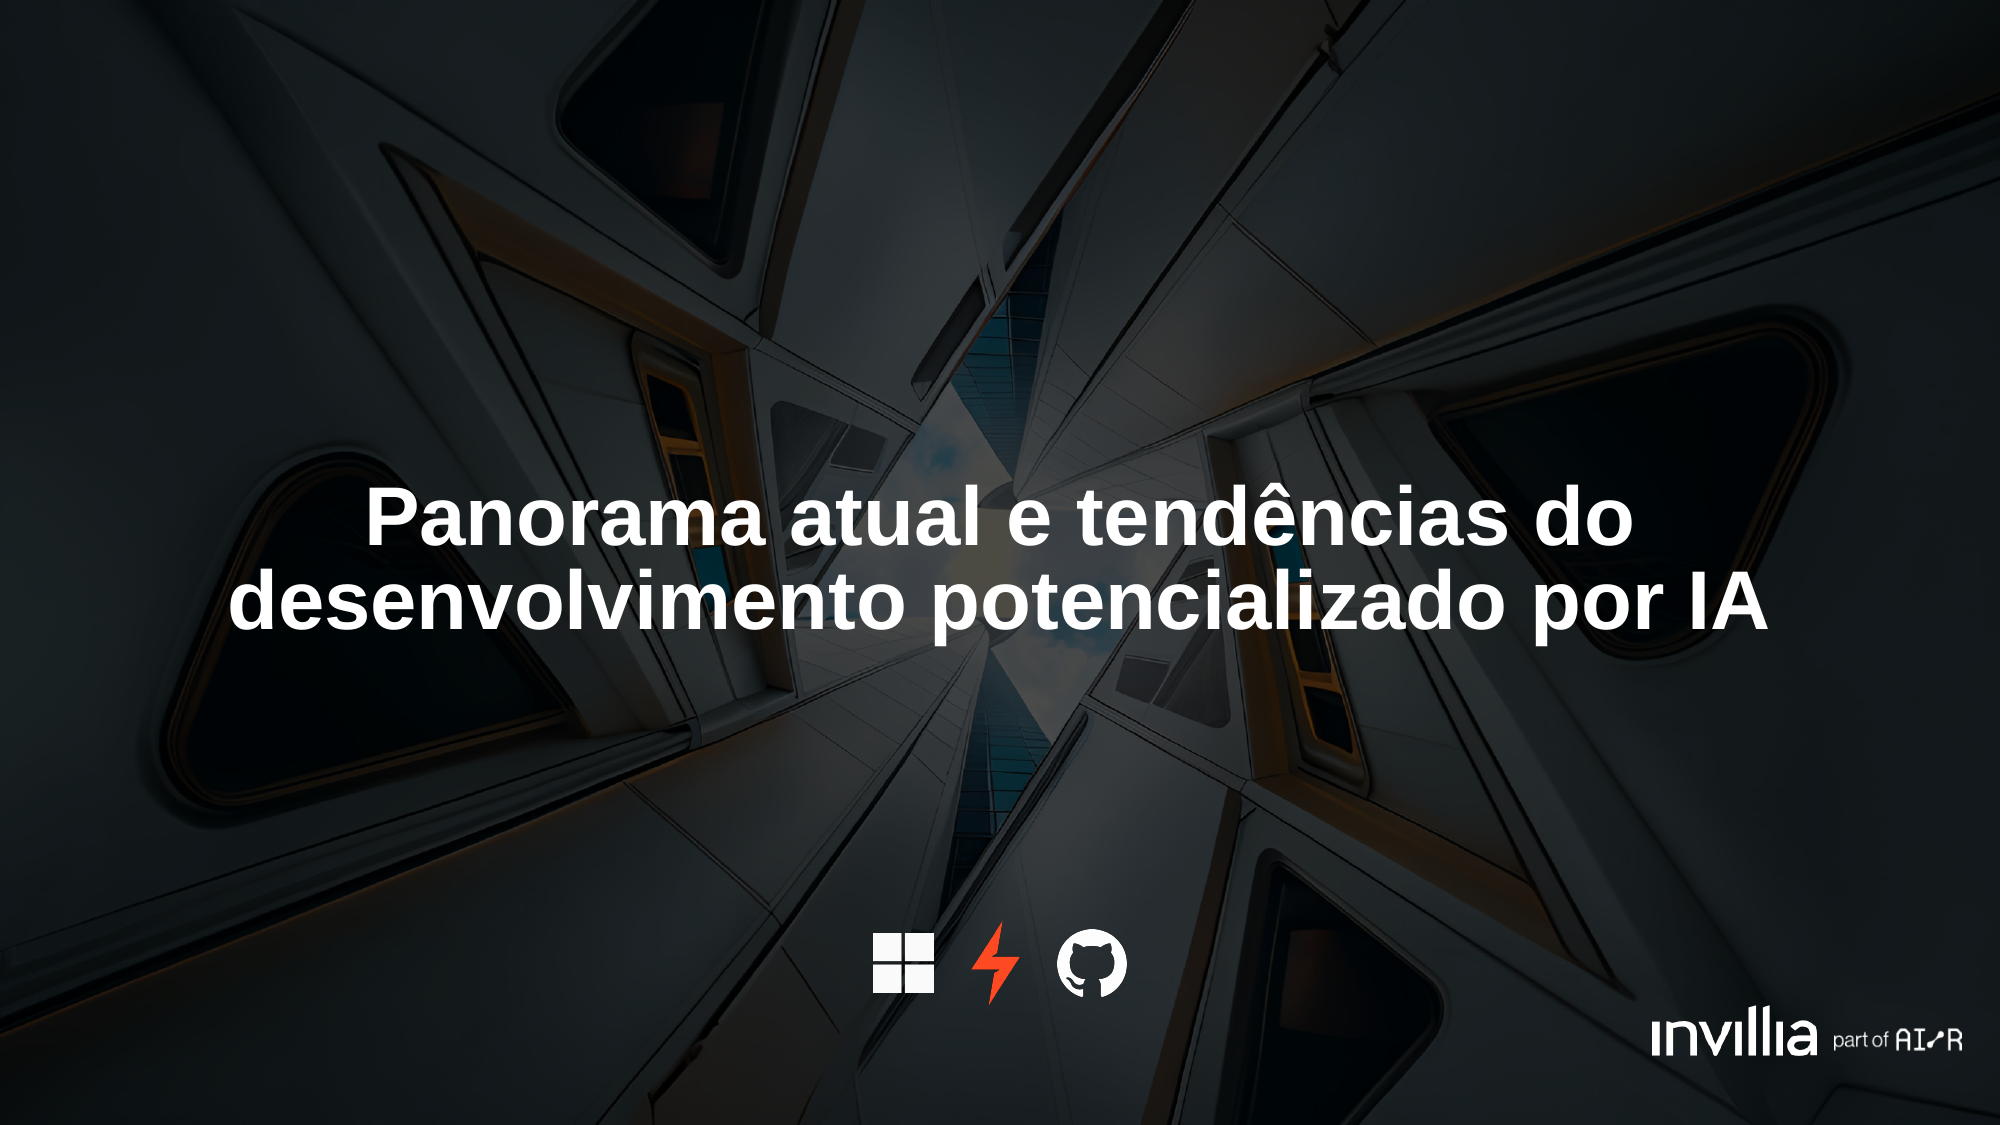

# Panorama atual e tendências do desenvolvimento potencializado por IA